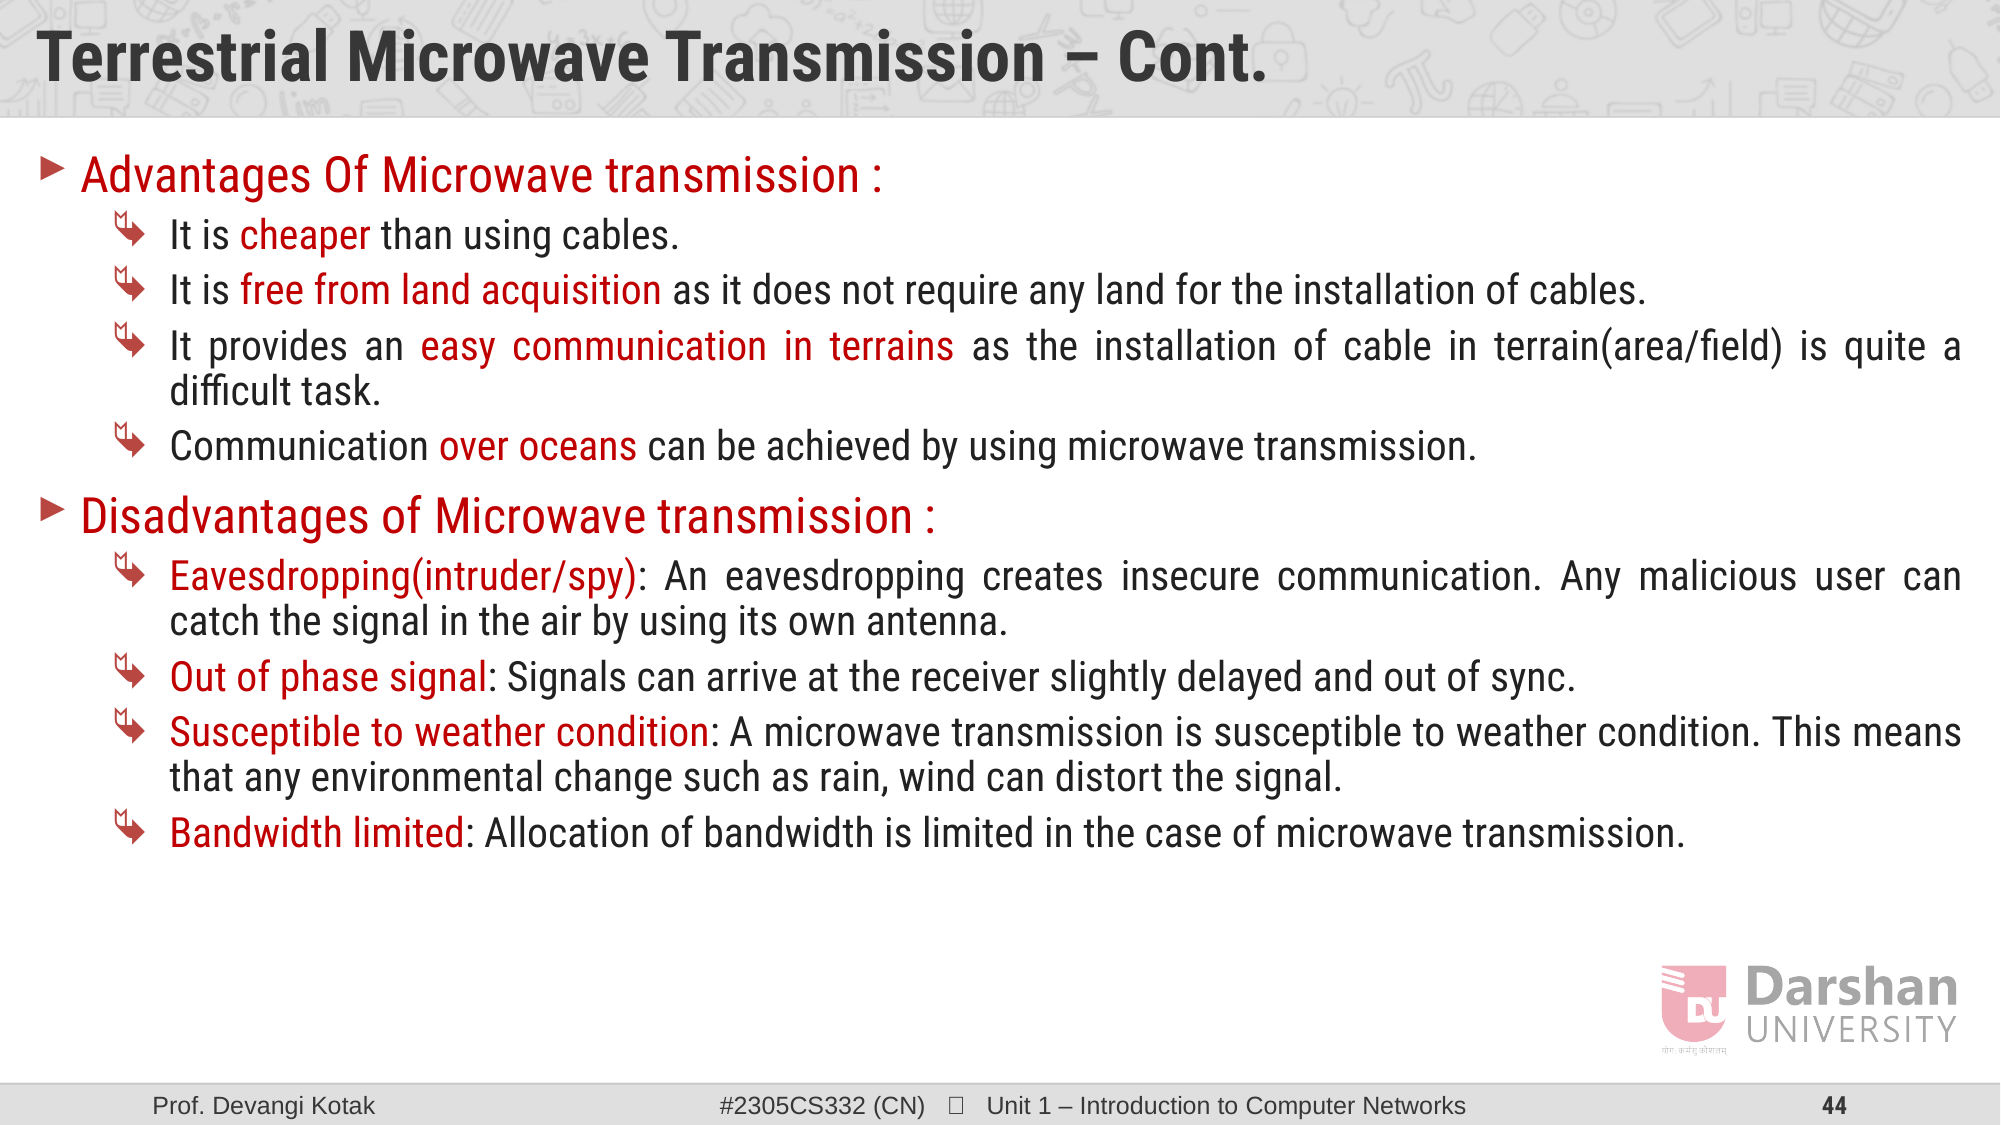

# Terrestrial Microwave Transmission – Cont.
Advantages Of Microwave transmission :
It is cheaper than using cables.
It is free from land acquisition as it does not require any land for the installation of cables.
It provides an easy communication in terrains as the installation of cable in terrain(area/field) is quite a difficult task.
Communication over oceans can be achieved by using microwave transmission.
Disadvantages of Microwave transmission :
Eavesdropping(intruder/spy): An eavesdropping creates insecure communication. Any malicious user can catch the signal in the air by using its own antenna.
Out of phase signal: Signals can arrive at the receiver slightly delayed and out of sync.
Susceptible to weather condition: A microwave transmission is susceptible to weather condition. This means that any environmental change such as rain, wind can distort the signal.
Bandwidth limited: Allocation of bandwidth is limited in the case of microwave transmission.